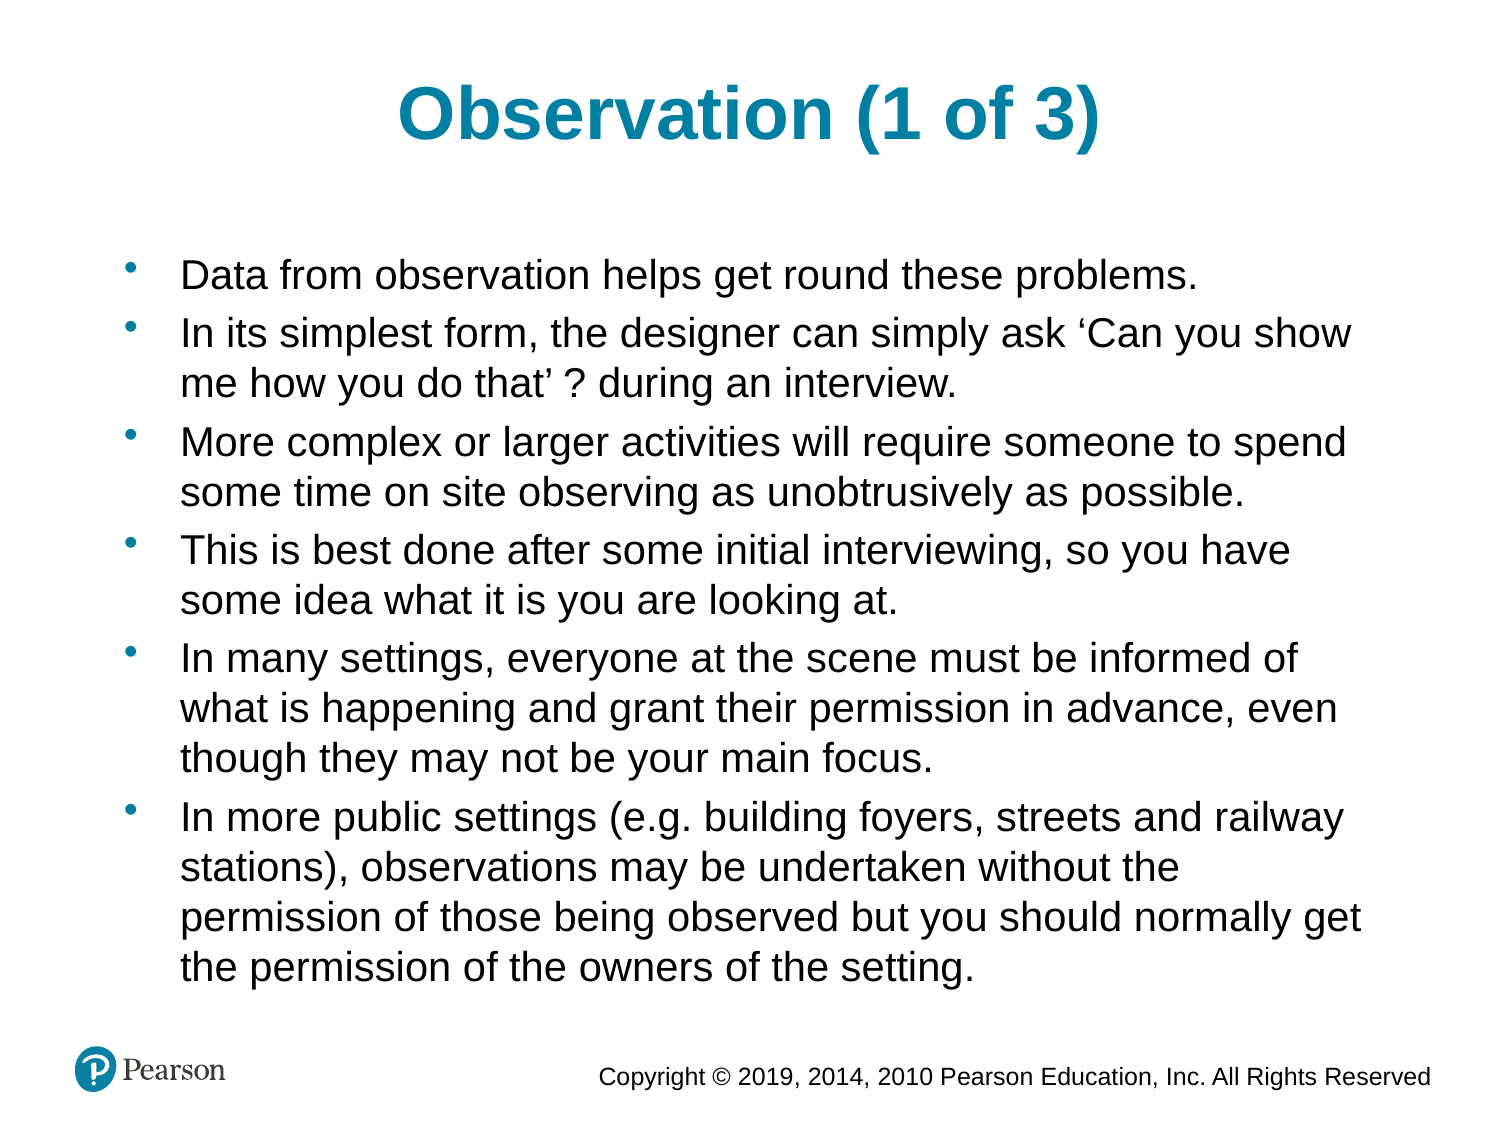

Observation (1 of 3)
Data from observation helps get round these problems.
In its simplest form, the designer can simply ask ‘Can you show me how you do that’ ? during an interview.
More complex or larger activities will require someone to spend some time on site observing as unobtrusively as possible.
This is best done after some initial interviewing, so you have some idea what it is you are looking at.
In many settings, everyone at the scene must be informed of what is happening and grant their permission in advance, even though they may not be your main focus.
In more public settings (e.g. building foyers, streets and railway stations), observations may be undertaken without the permission of those being observed but you should normally get the permission of the owners of the setting.